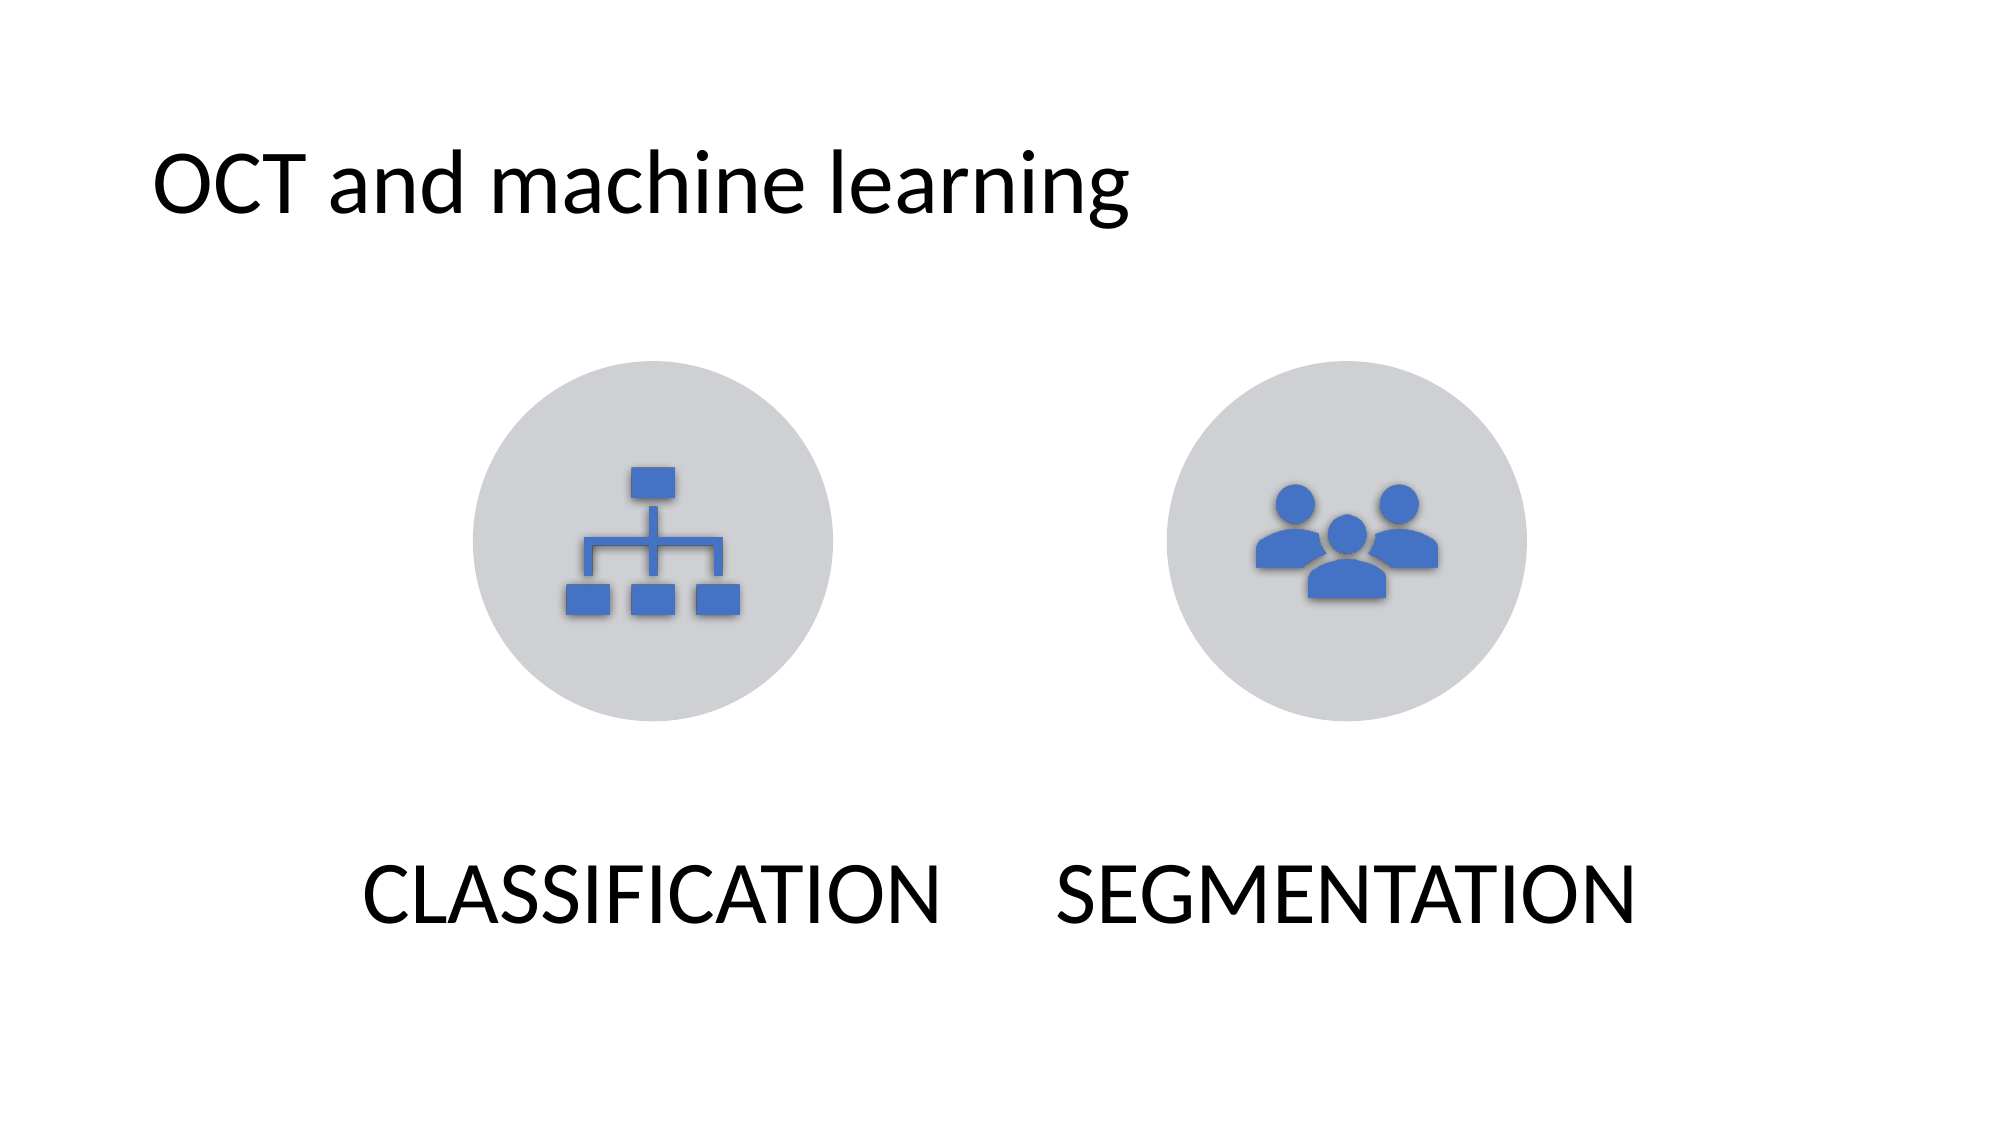

# OCT and machine learning
Classification
Segmentation